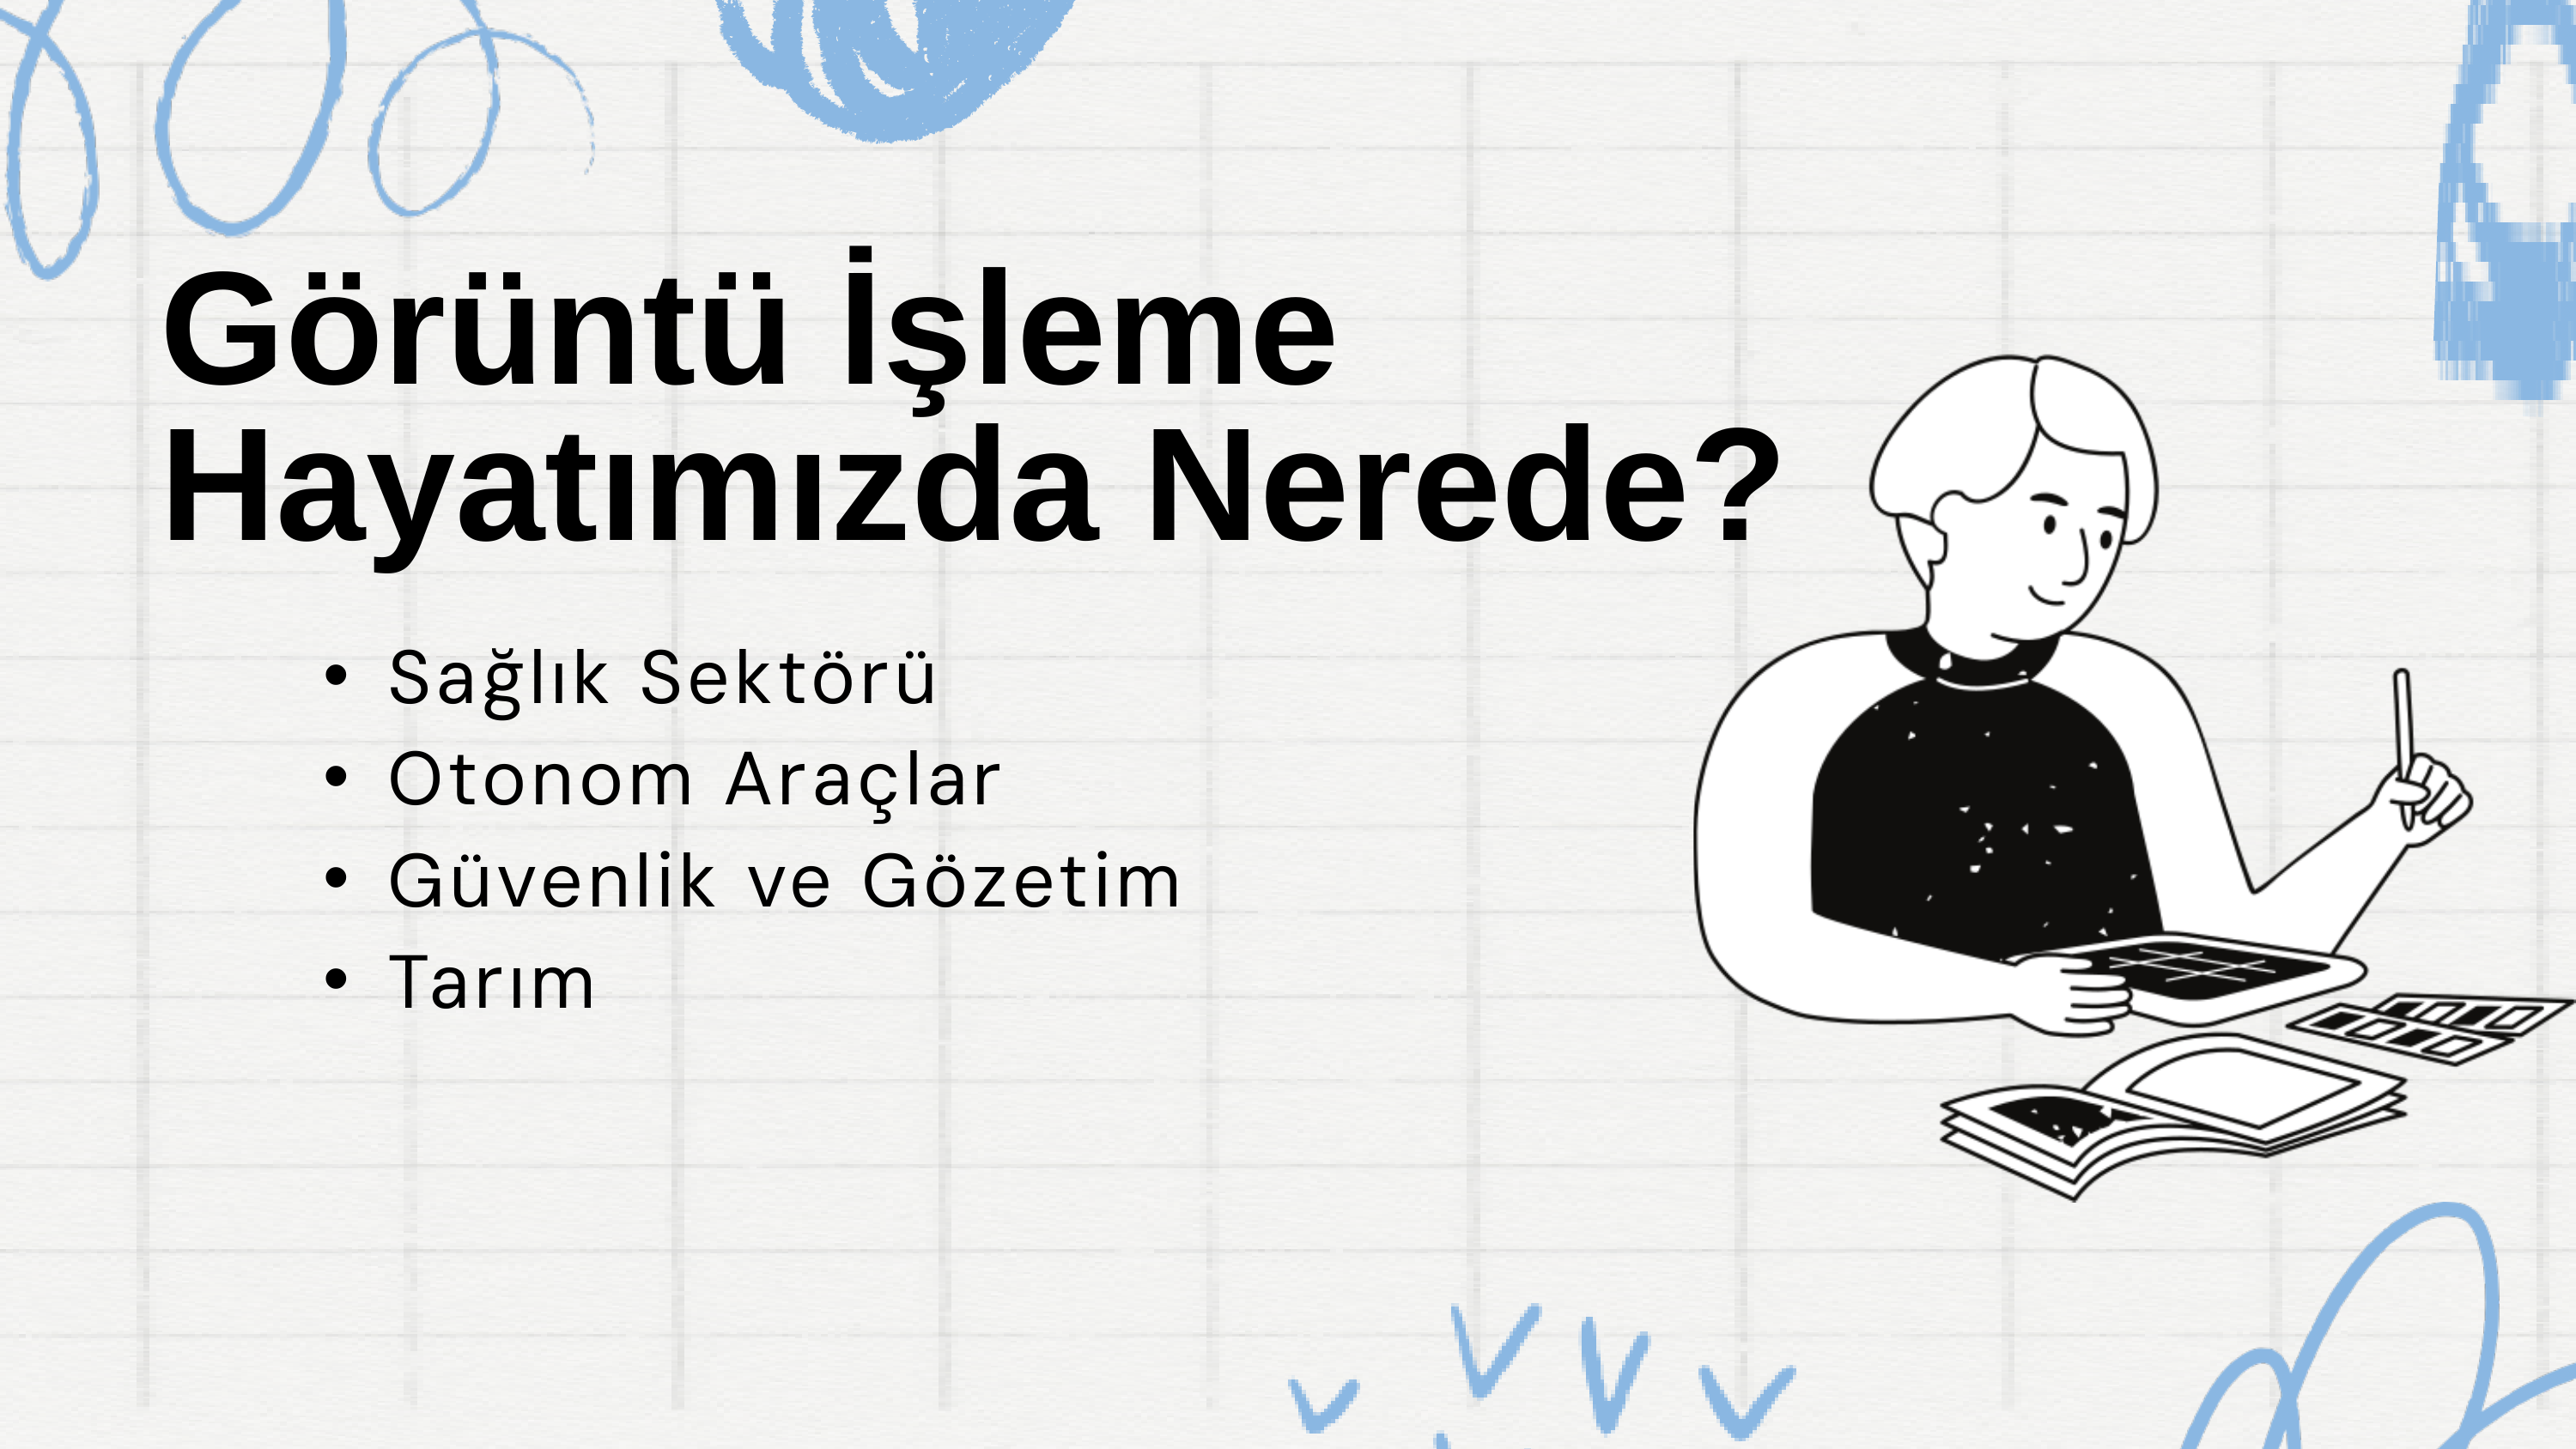

Görüntü İşleme
Hayatımızda Nerede?

Sağlık Sektörü
Otonom Araçlar
Güvenlik ve Gözetim
Tarım